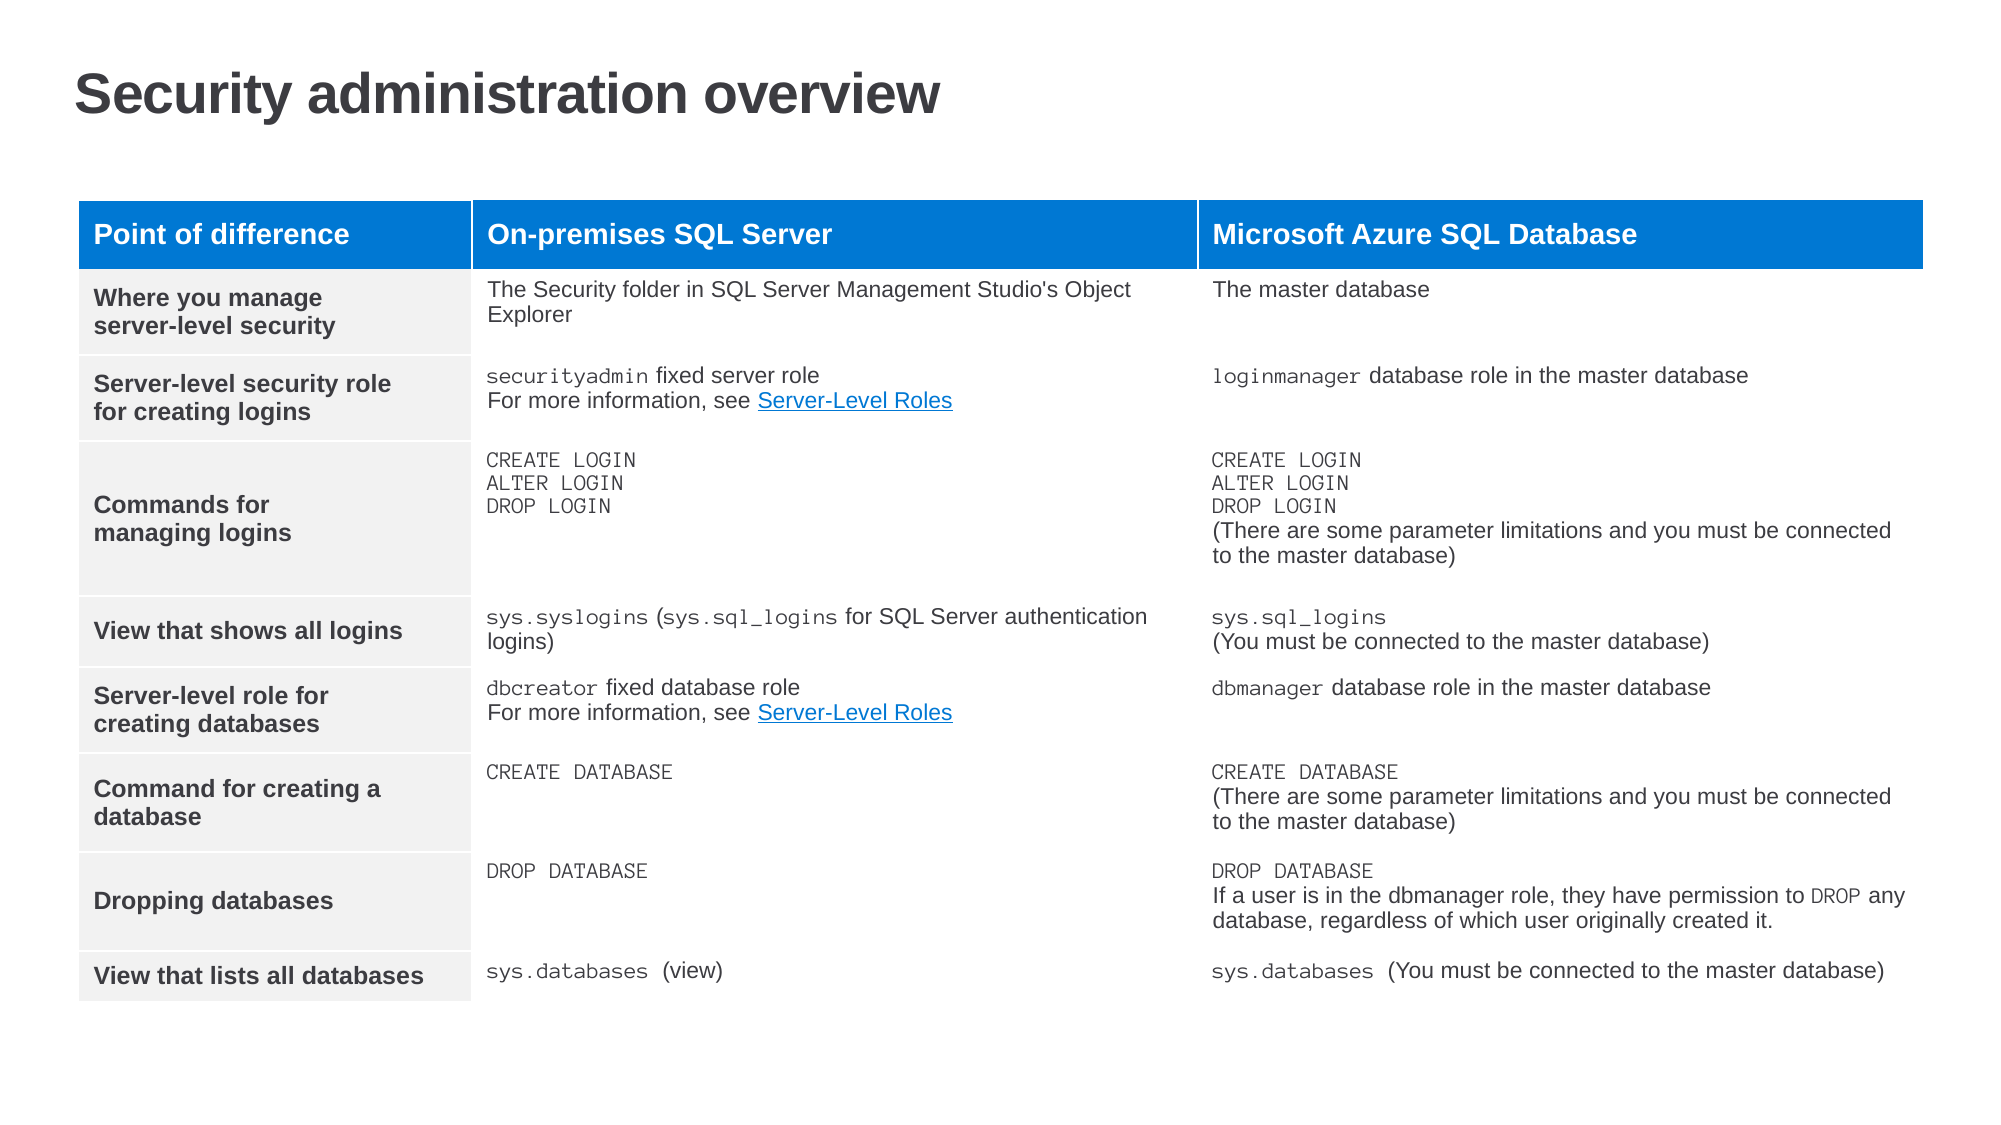

# Security administration overview
| Point of difference | On-premises SQL Server | Microsoft Azure SQL Database |
| --- | --- | --- |
| Where you manage server-level security | The Security folder in SQL Server Management Studio's Object Explorer | The master database |
| Server-level security role for creating logins | securityadmin fixed server role For more information, see Server-Level Roles | loginmanager database role in the master database |
| Commands for managing logins | CREATE LOGIN ALTER LOGIN DROP LOGIN | CREATE LOGIN ALTER LOGIN DROP LOGIN (There are some parameter limitations and you must be connected to the master database) |
| View that shows all logins | sys.syslogins (sys.sql\_logins for SQL Server authentication logins) | sys.sql\_logins (You must be connected to the master database) |
| Server-level role for creating databases | dbcreator fixed database role For more information, see Server-Level Roles | dbmanager database role in the master database |
| Command for creating a database | CREATE DATABASE | CREATE DATABASE (There are some parameter limitations and you must be connected to the master database) |
| Dropping databases | DROP DATABASE | DROP DATABASE If a user is in the dbmanager role, they have permission to DROP any database, regardless of which user originally created it. |
| View that lists all databases | sys.databases (view) | sys.databases (You must be connected to the master database) |